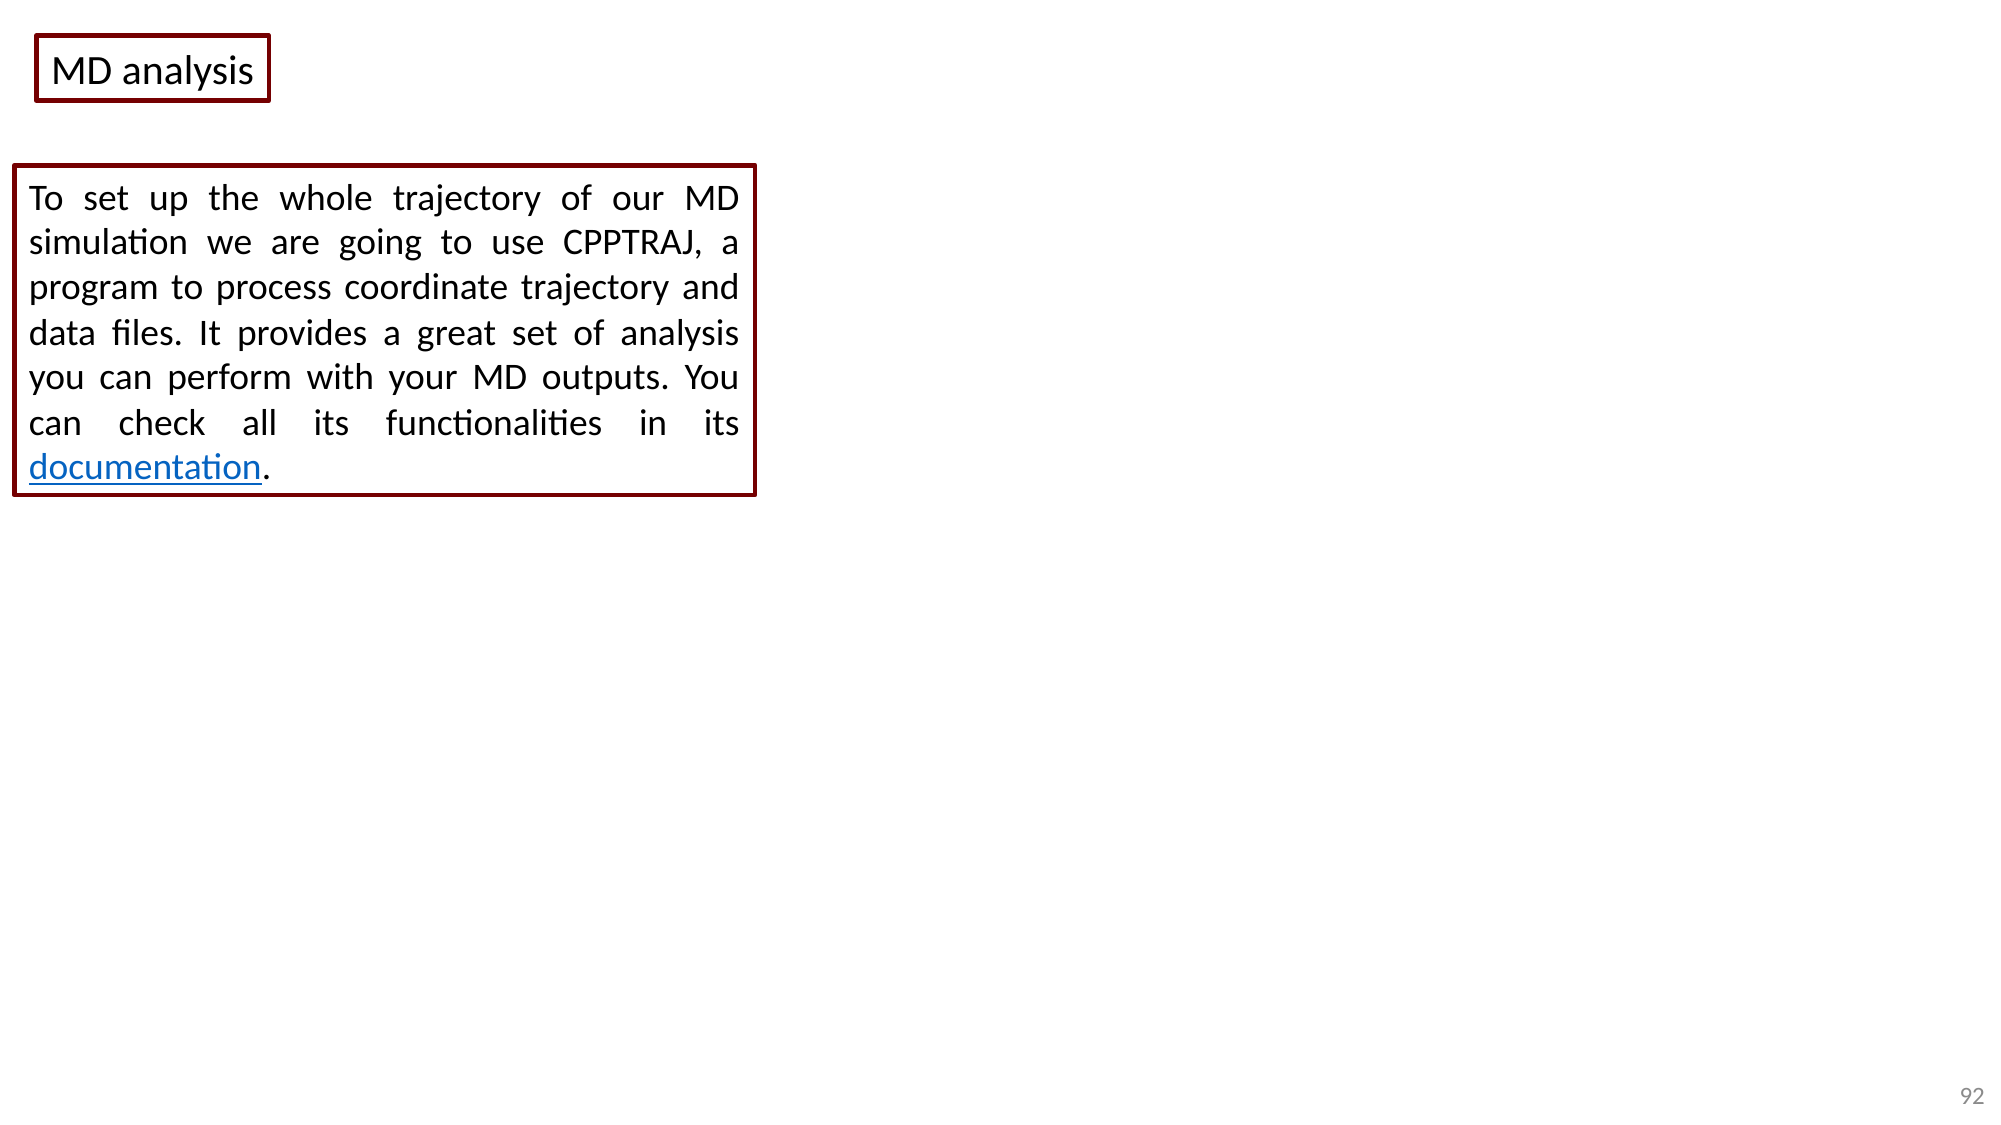

MD analysis
To set up the whole trajectory of our MD simulation we are going to use CPPTRAJ, a program to process coordinate trajectory and data files. It provides a great set of analysis you can perform with your MD outputs. You can check all its functionalities in its documentation.
92